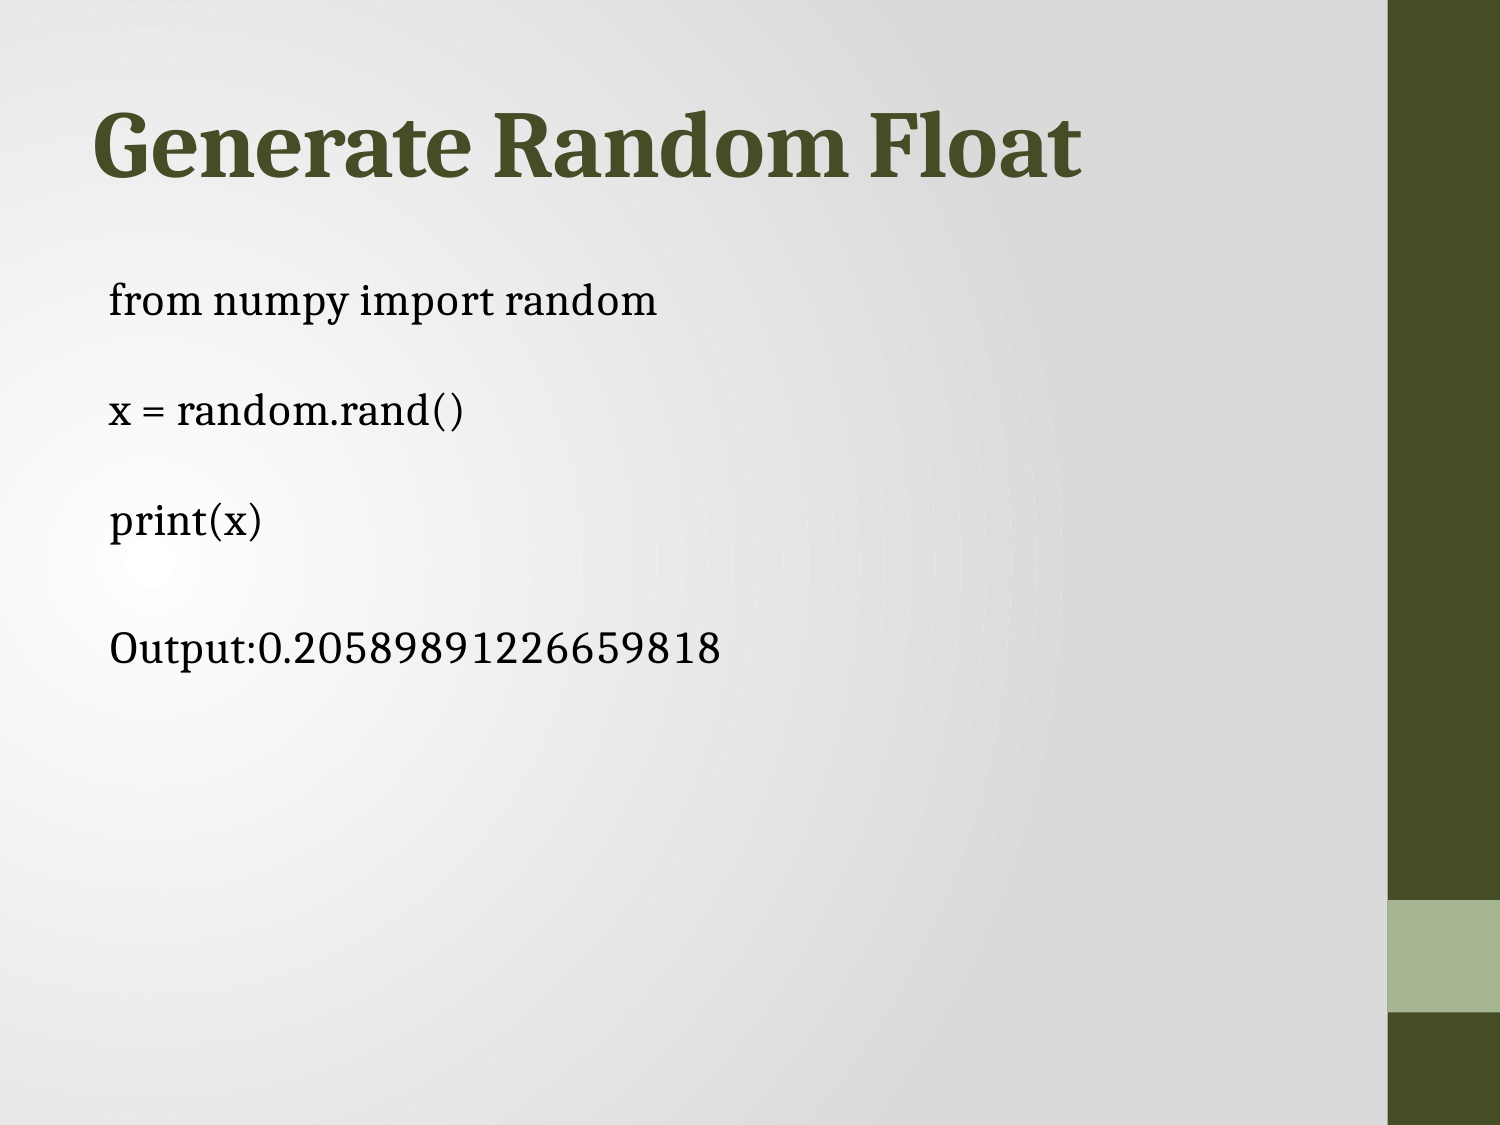

# Generate Random Float
from numpy import random
x = random.rand()
print(x)

Output:0.20589891226659818